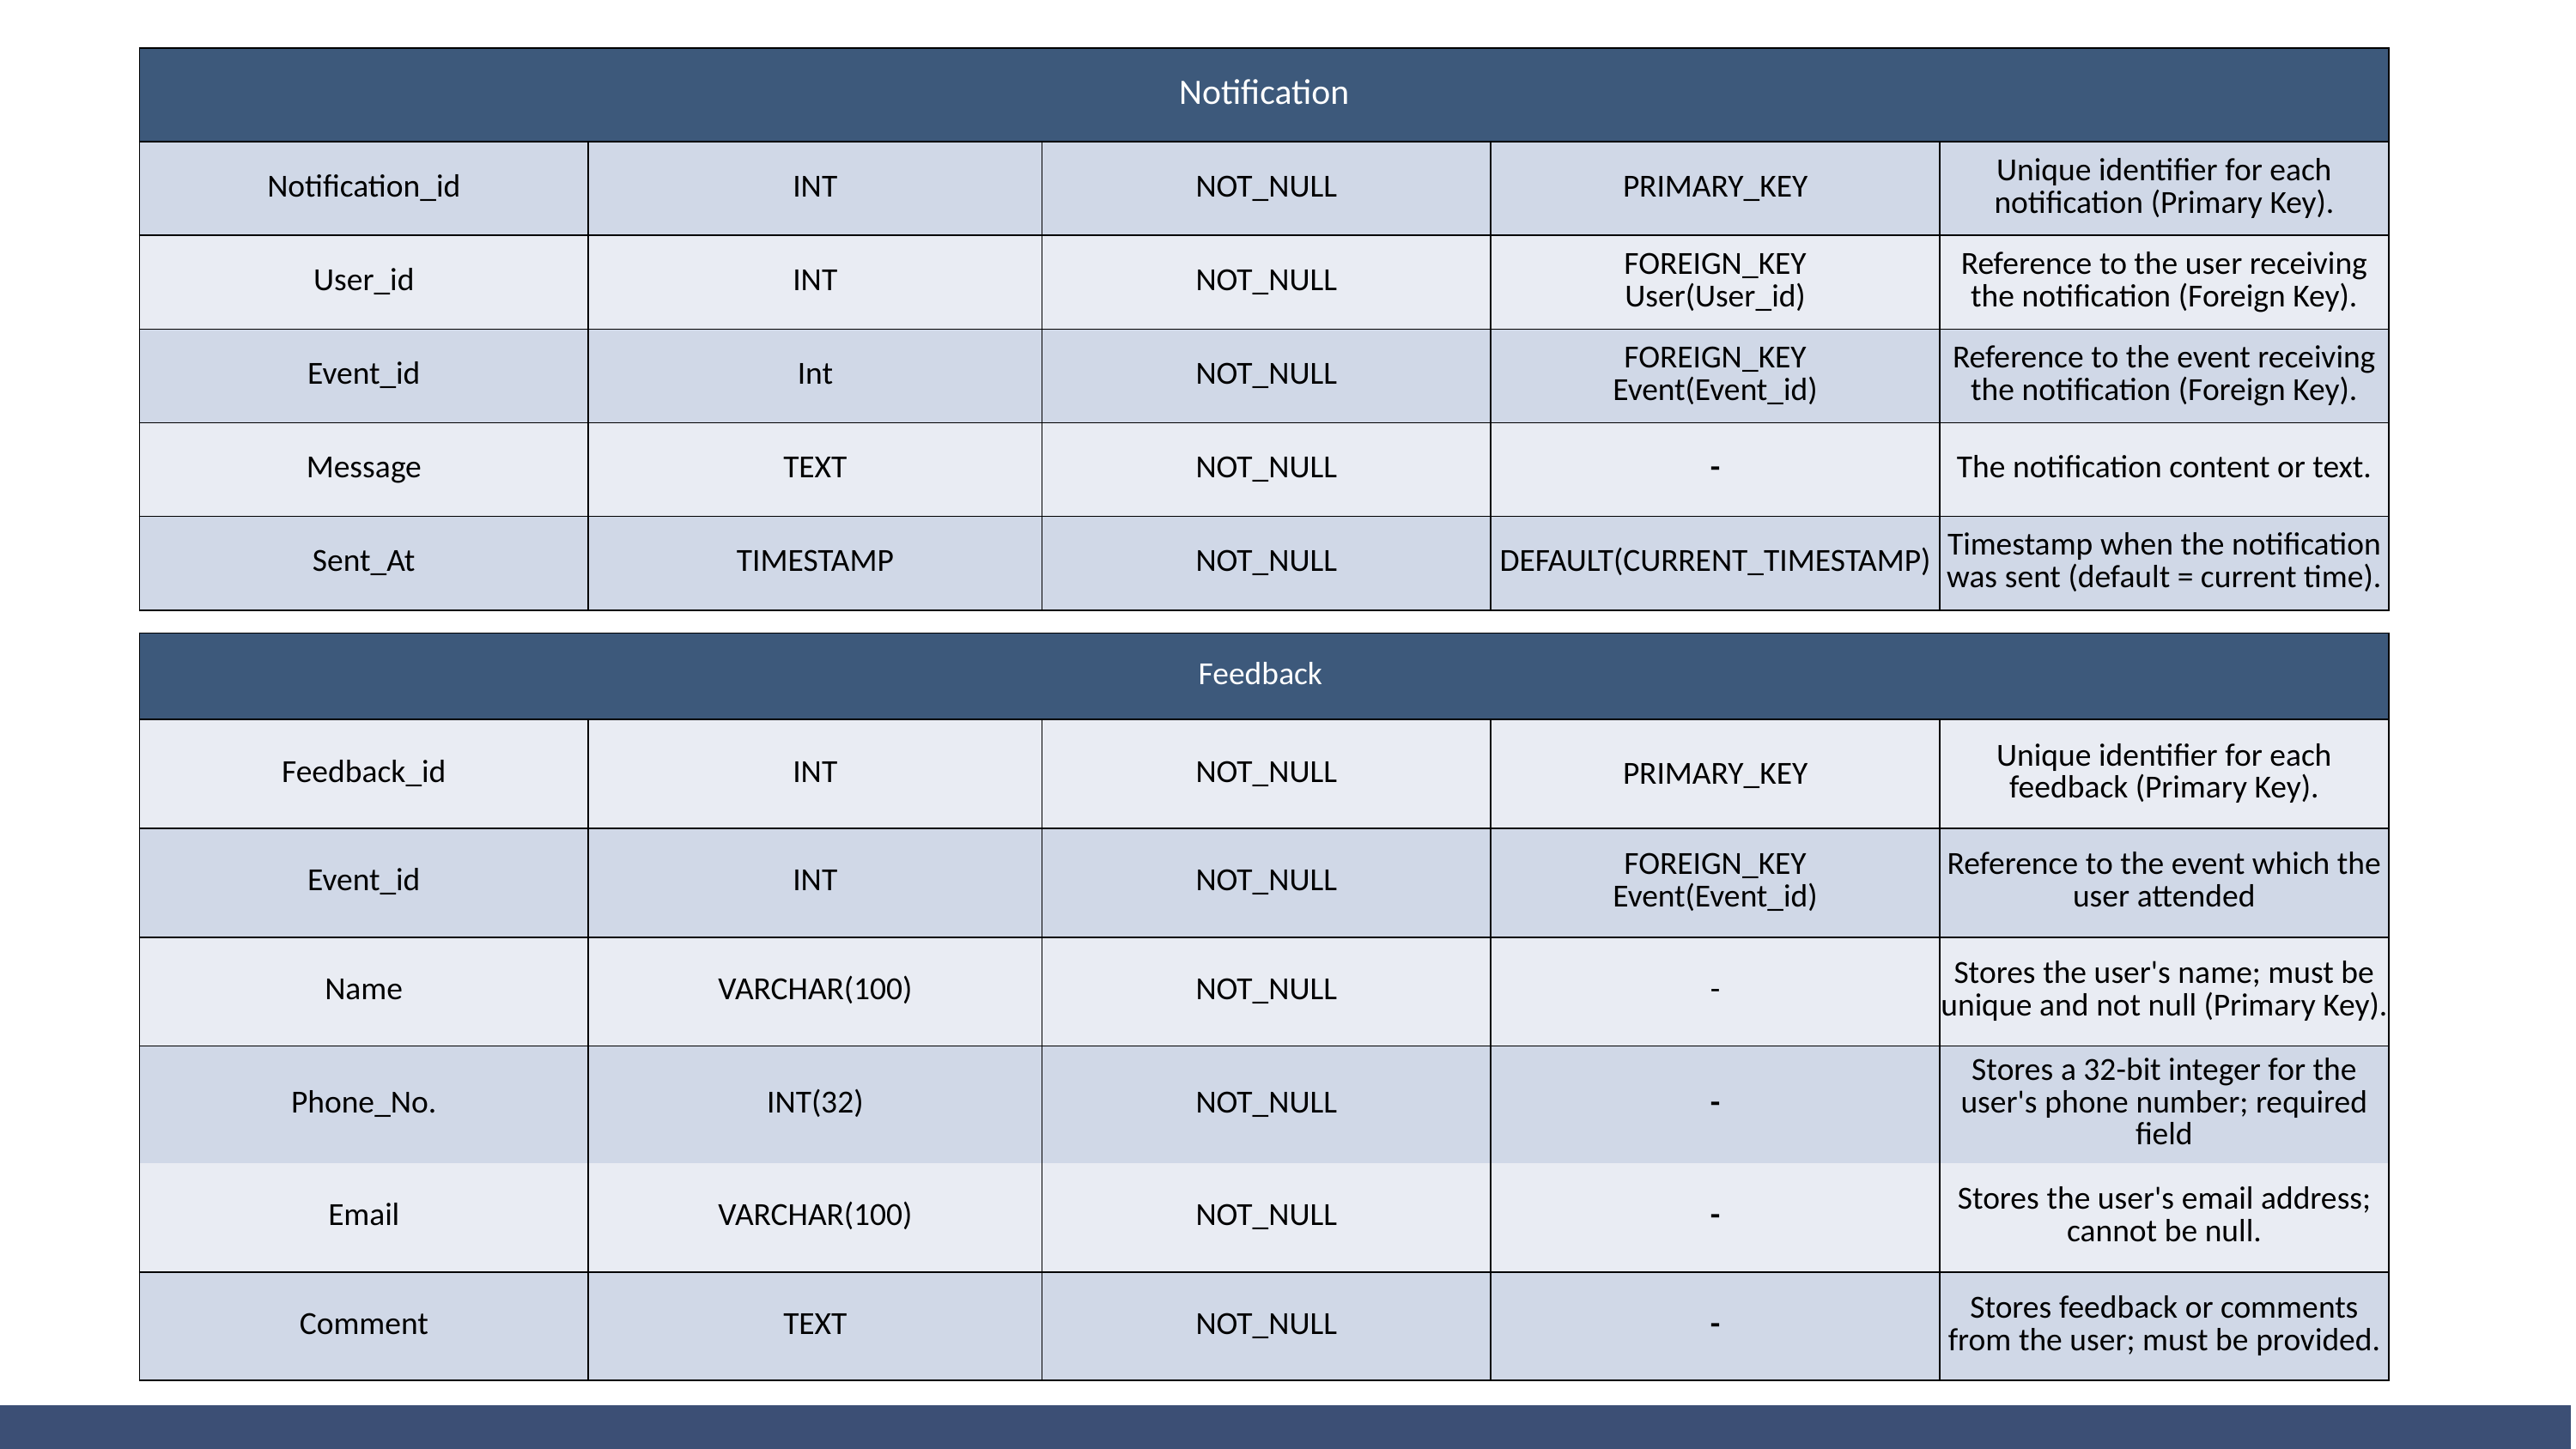

| Notification |  |  |  |  |
| --- | --- | --- | --- | --- |
| Notification\_id | INT | NOT\_NULL | PRIMARY\_KEY | Unique identifier for each notification (Primary Key). |
| User\_id | INT | NOT\_NULL | FOREIGN\_KEY User(User\_id) | Reference to the user receiving the notification (Foreign Key). |
| Event\_id | Int | NOT\_NULL | FOREIGN\_KEY Event(Event\_id) | Reference to the event receiving the notification (Foreign Key). |
| Message | TEXT | NOT\_NULL | - | The notification content or text. |
| Sent\_At | TIMESTAMP | NOT\_NULL | DEFAULT(CURRENT\_TIMESTAMP) | Timestamp when the notification was sent (default = current time). |
| Feedback |  |  |  |  |
| --- | --- | --- | --- | --- |
| Feedback\_id | INT | NOT\_NULL | PRIMARY\_KEY | Unique identifier for each feedback (Primary Key). |
| Event\_id | INT | NOT\_NULL | FOREIGN\_KEY Event(Event\_id) | Reference to the event which the user attended |
| Name | VARCHAR(100) | NOT\_NULL | - | Stores the user's name; must be unique and not null (Primary Key). |
| Phone\_No. | INT(32) | NOT\_NULL | - | Stores a 32-bit integer for the user's phone number; required field |
| Email | VARCHAR(100) | NOT\_NULL | - | Stores the user's email address; cannot be null. |
| Comment | TEXT | NOT\_NULL | - | Stores feedback or comments from the user; must be provided. |
MAJOR: INTERIOR DESIGN